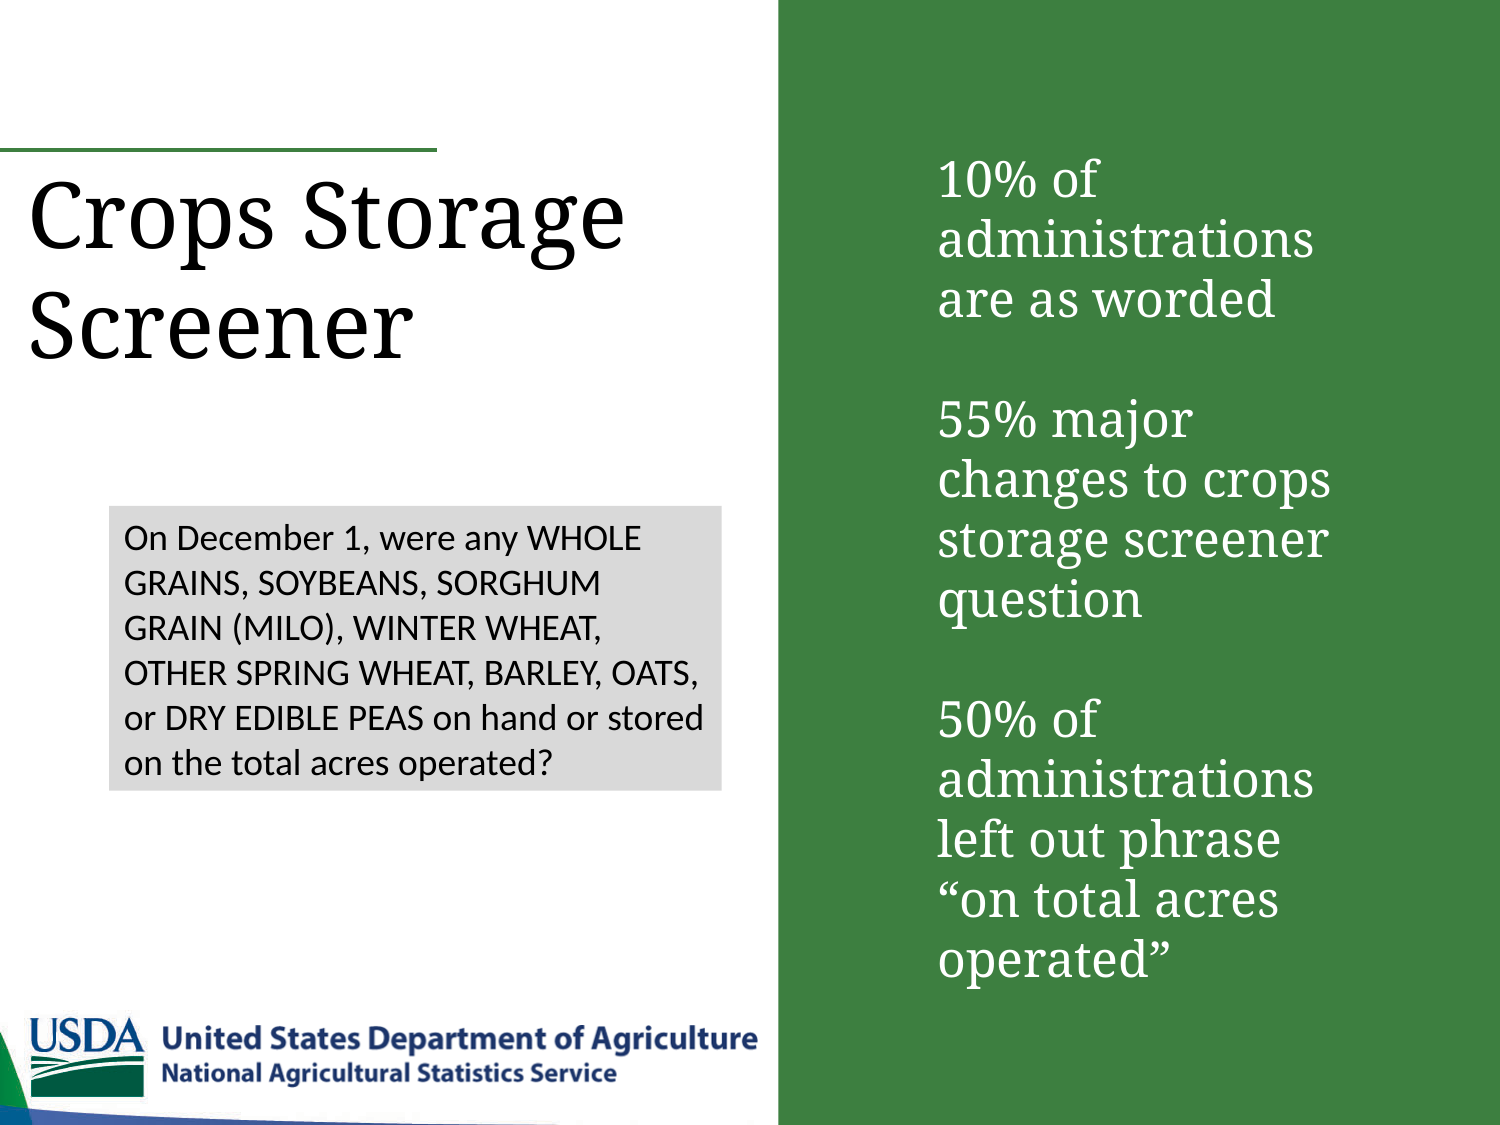

10% of administrations are as worded

55% major changes to crops storage screener question

50% of administrations left out phrase
“on total acres operated”

Crops Storage Screener

On December 1, were any WHOLE GRAINS, SOYBEANS, SORGHUM GRAIN (MILO), WINTER WHEAT, OTHER SPRING WHEAT, BARLEY, OATS, or DRY EDIBLE PEAS on hand or stored on the total acres operated?